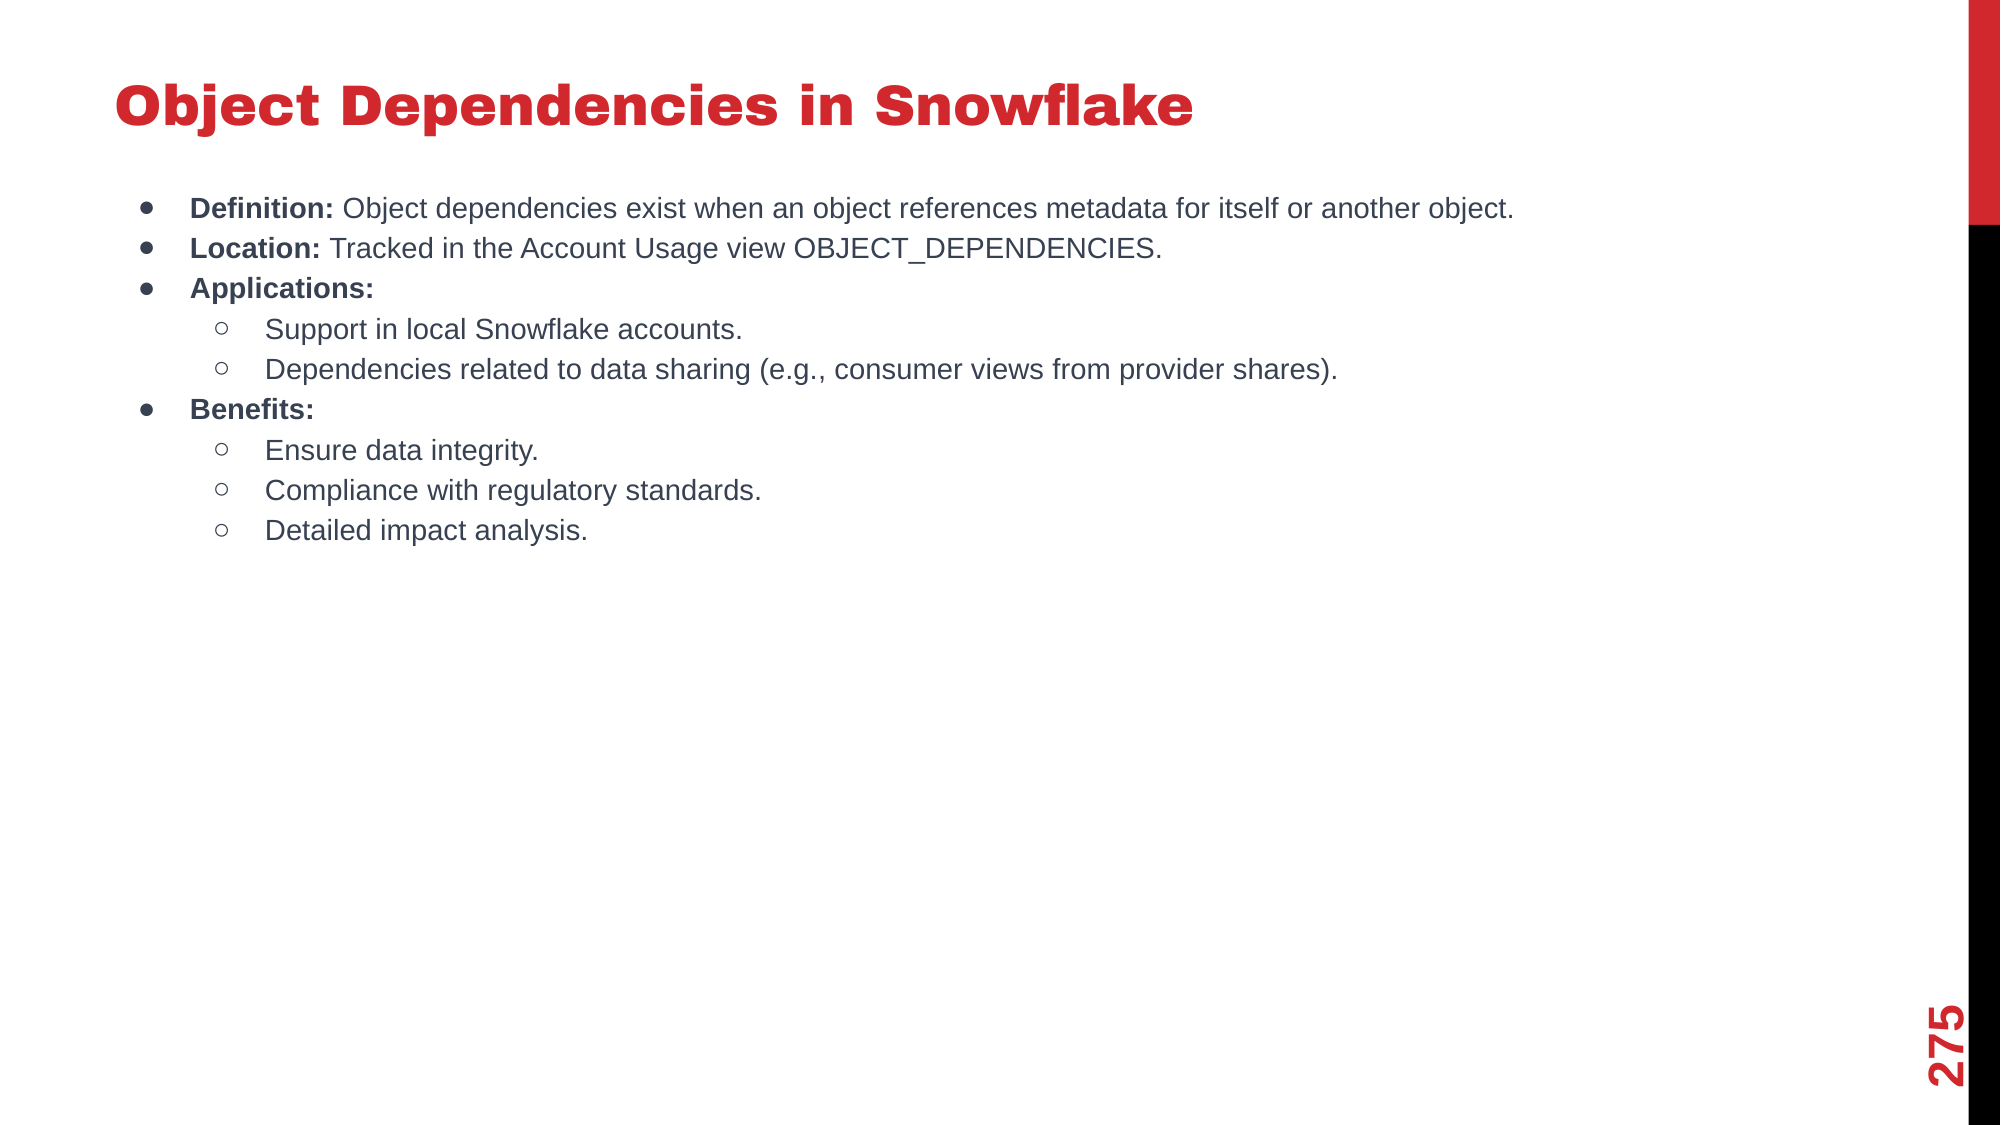

# Object Dependencies in Snowflake
Definition: Object dependencies exist when an object references metadata for itself or another object.
Location: Tracked in the Account Usage view OBJECT_DEPENDENCIES.
Applications:
Support in local Snowflake accounts.
Dependencies related to data sharing (e.g., consumer views from provider shares).
Benefits:
Ensure data integrity.
Compliance with regulatory standards.
Detailed impact analysis.

275